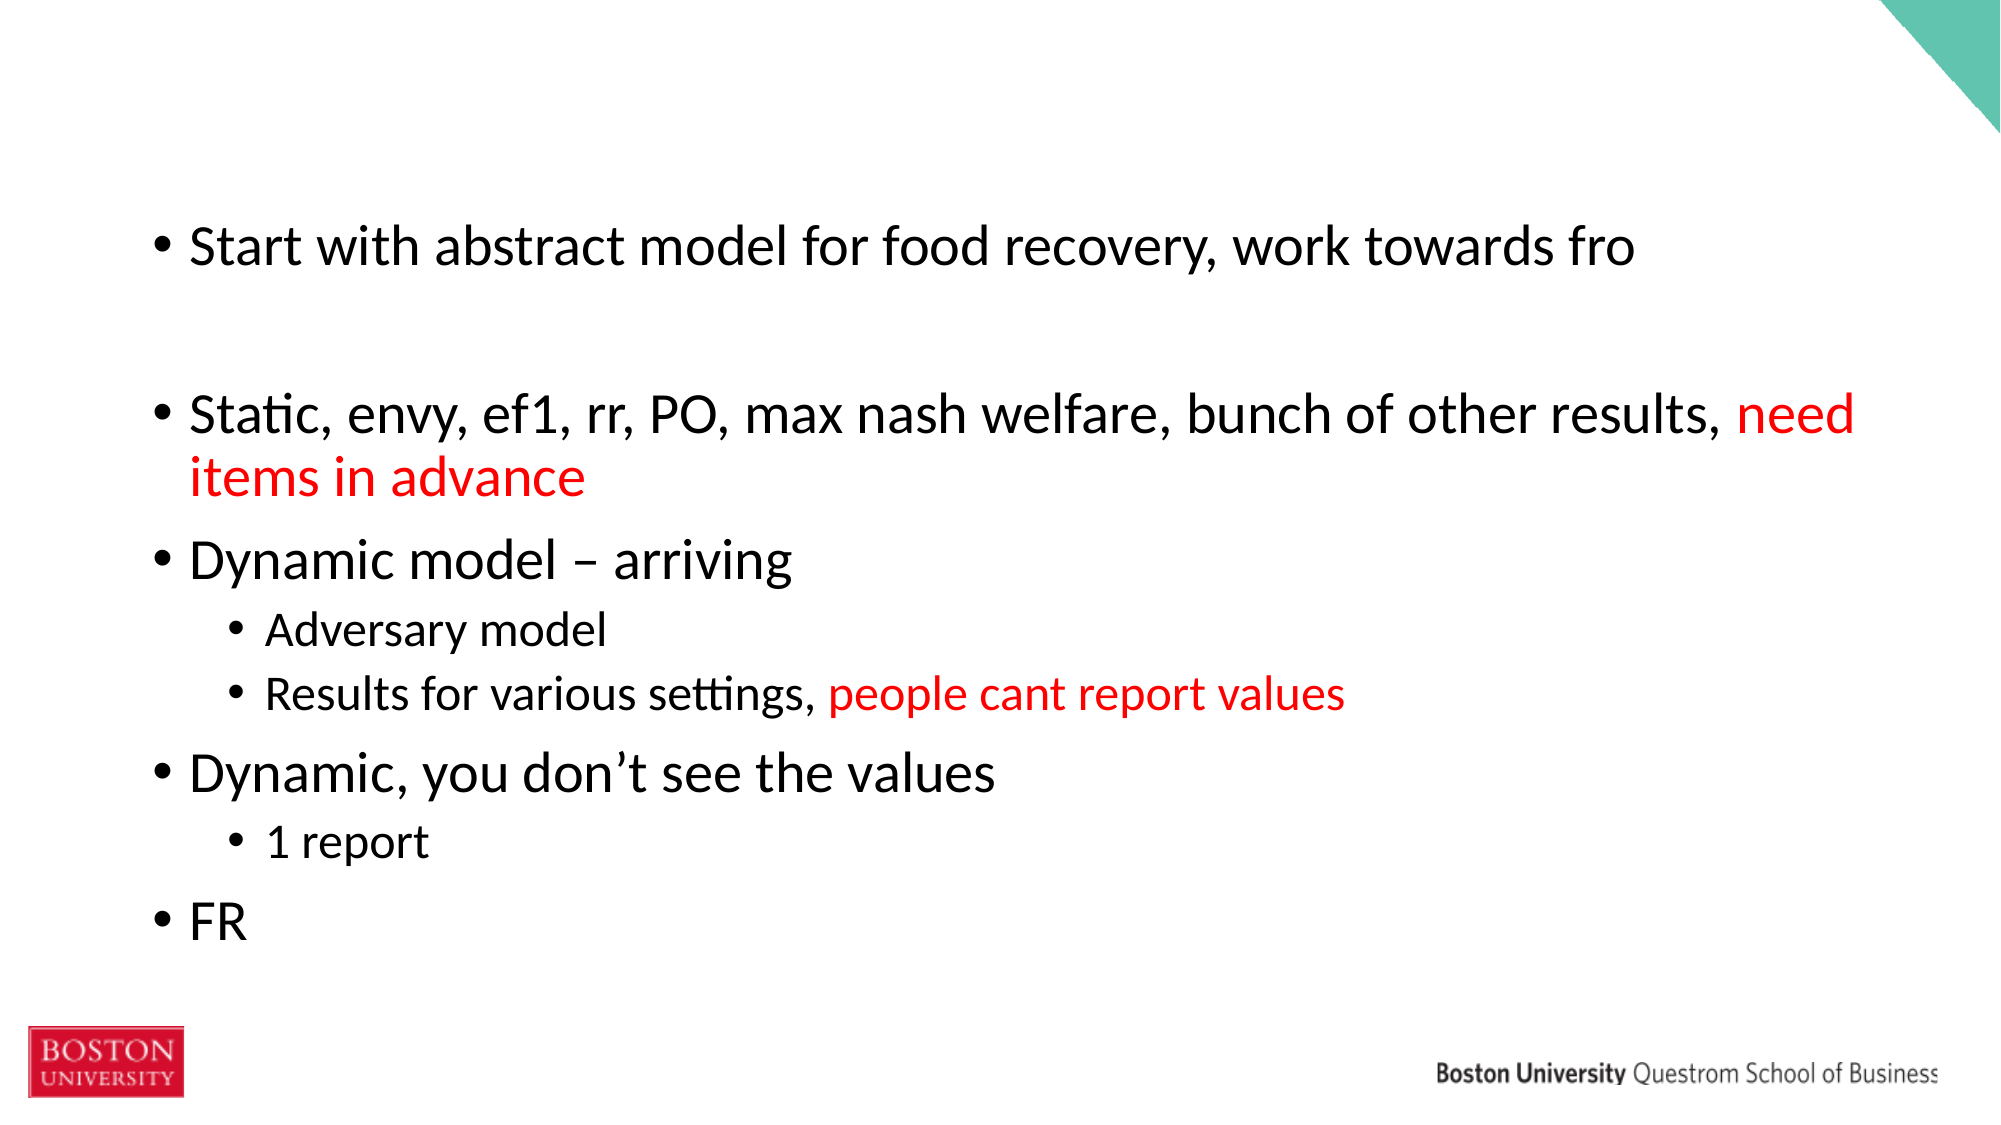

#
Start with abstract model for food recovery, work towards fro

Static, envy, ef1, rr, PO, max nash welfare, bunch of other results, need items in advance
Dynamic model – arriving
Adversary model
Results for various settings, people cant report values
Dynamic, you don’t see the values
1 report
FR